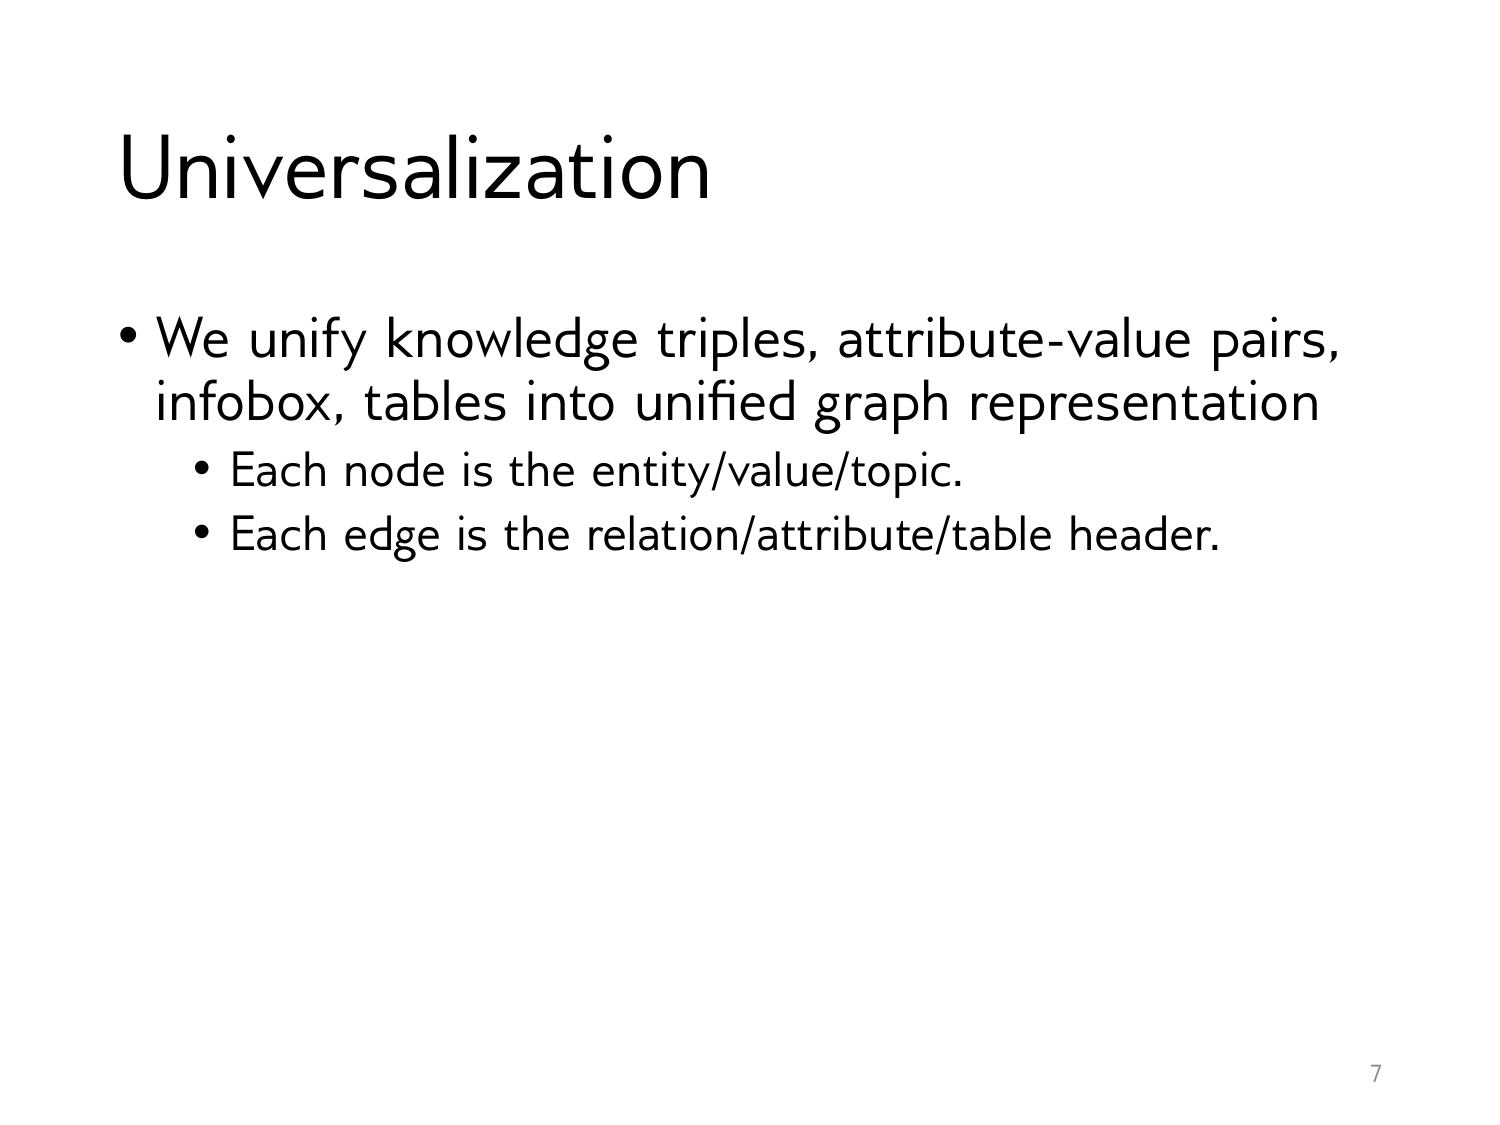

# Universalization
We unify knowledge triples, attribute-value pairs, infobox, tables into unified graph representation
Each node is the entity/value/topic.
Each edge is the relation/attribute/table header.
7